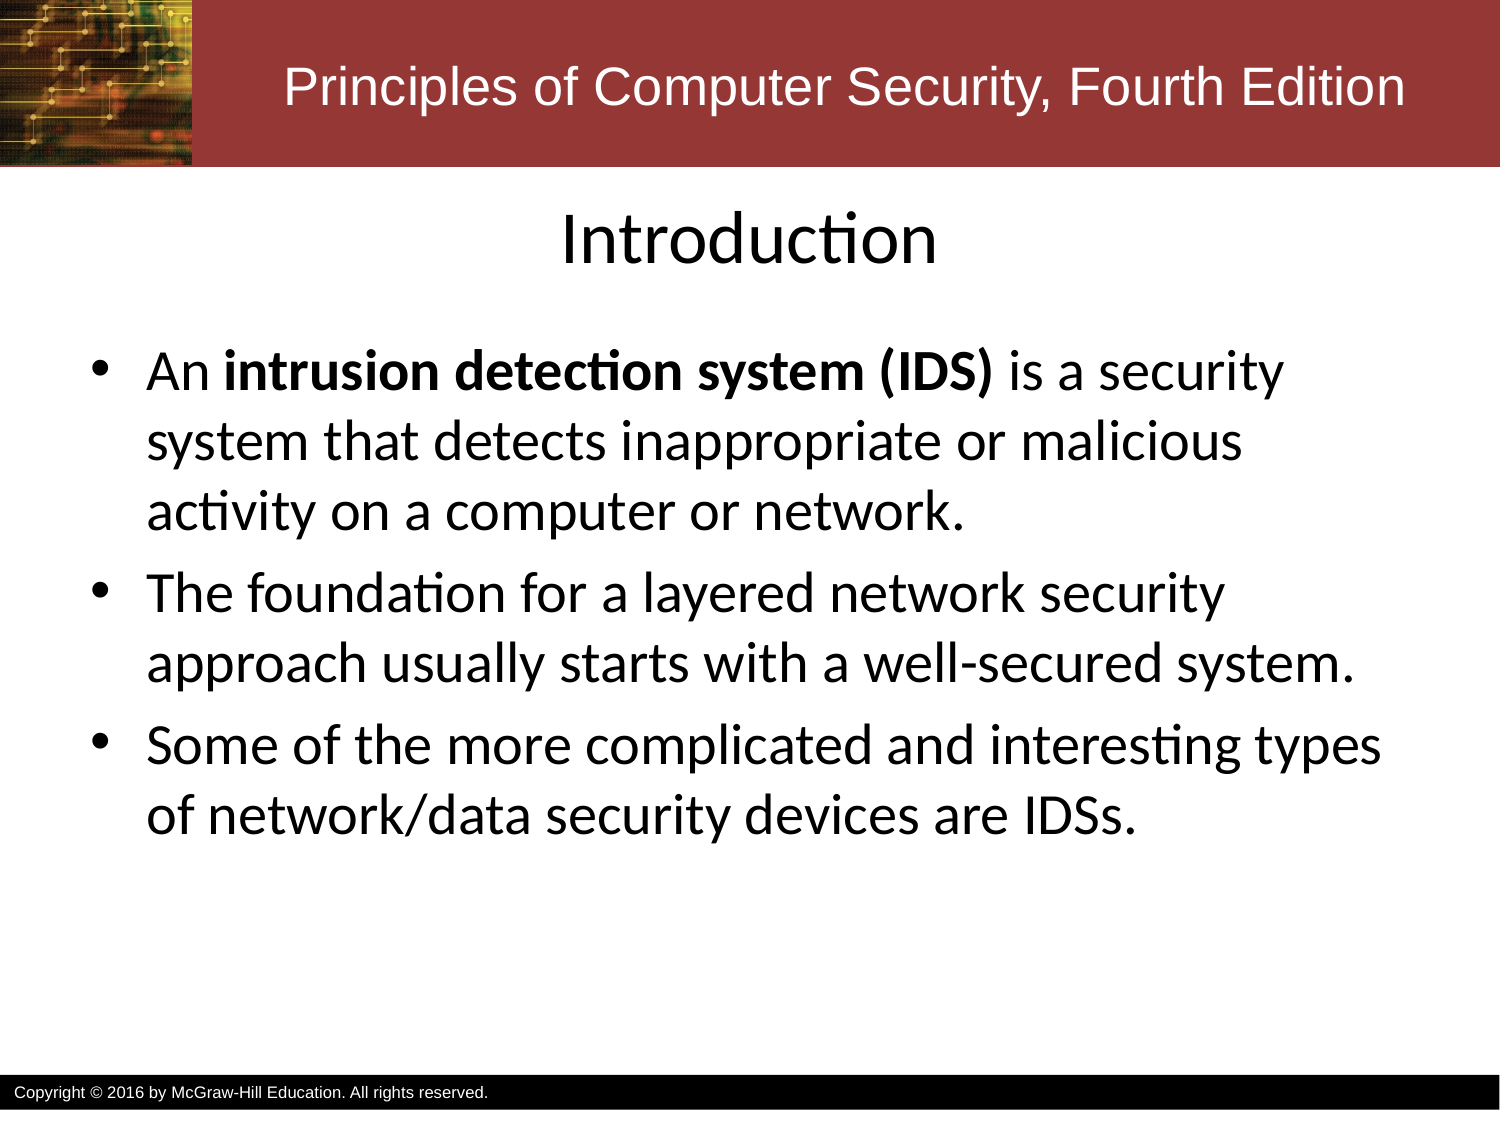

# Introduction
An intrusion detection system (IDS) is a security system that detects inappropriate or malicious activity on a computer or network.
The foundation for a layered network security approach usually starts with a well-secured system.
Some of the more complicated and interesting types of network/data security devices are IDSs.